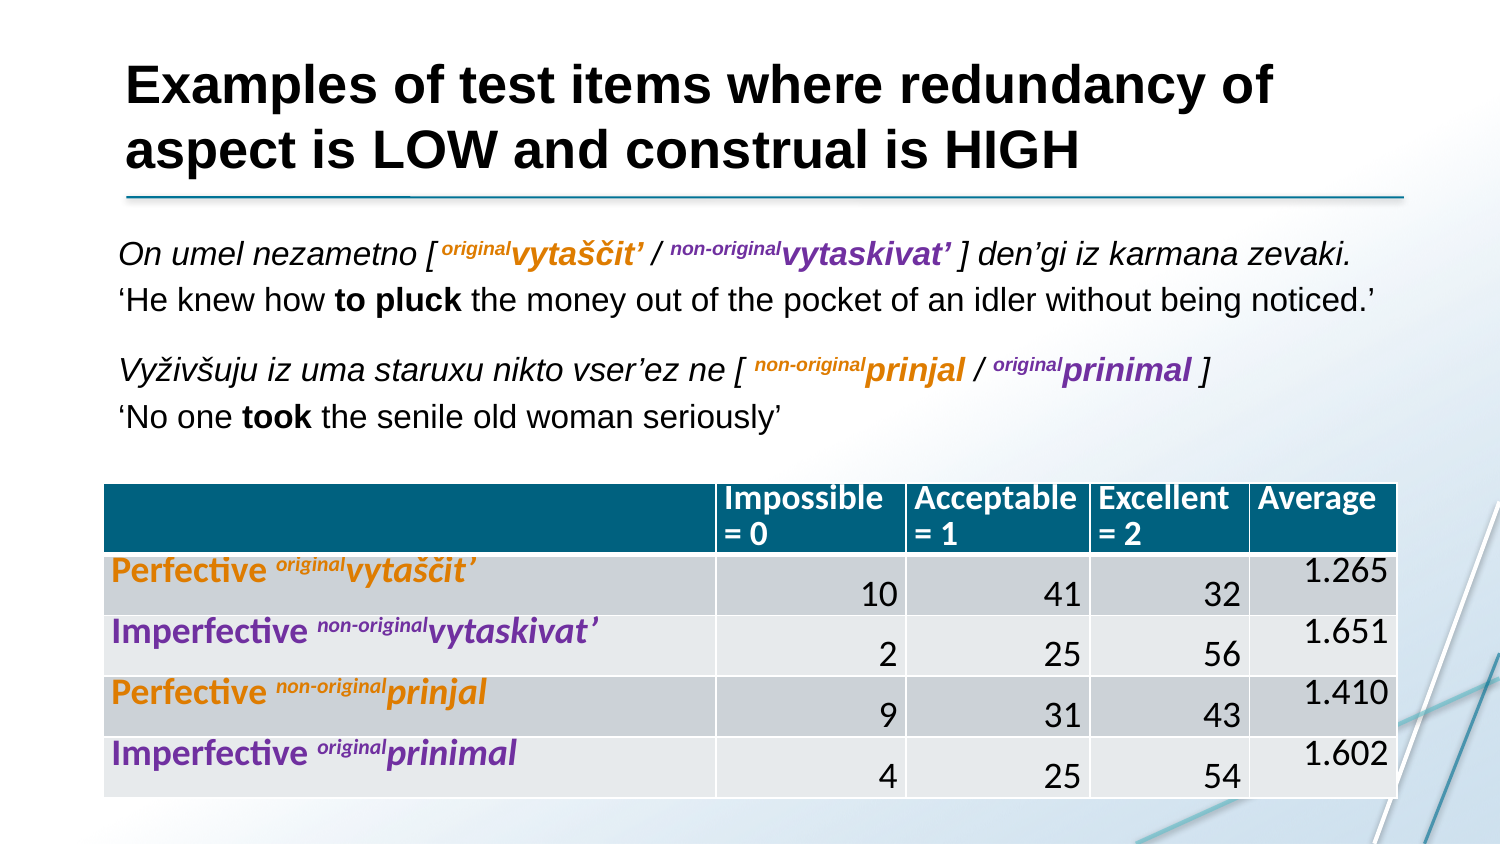

# Examples of test items where redundancy of aspect is LOW and construal is HIGH
On umel nezametno [ originalvytaščit’ / non-originalvytaskivat’ ] den’gi iz karmana zevaki.
‘He knew how to pluck the money out of the pocket of an idler without being noticed.’

Vyživšuju iz uma staruxu nikto vser’ez ne [ non-originalprinjal / originalprinimal ]
‘No one took the senile old woman seriously’
|  | Impossible = 0 | Acceptable = 1 | Excellent = 2 | Average |
| --- | --- | --- | --- | --- |
| Perfective originalvytaščit’ | 10 | 41 | 32 | 1.265 |
| Imperfective non-originalvytaskivat’ | 2 | 25 | 56 | 1.651 |
| Perfective non-originalprinjal | 9 | 31 | 43 | 1.410 |
| Imperfective originalprinimal | 4 | 25 | 54 | 1.602 |